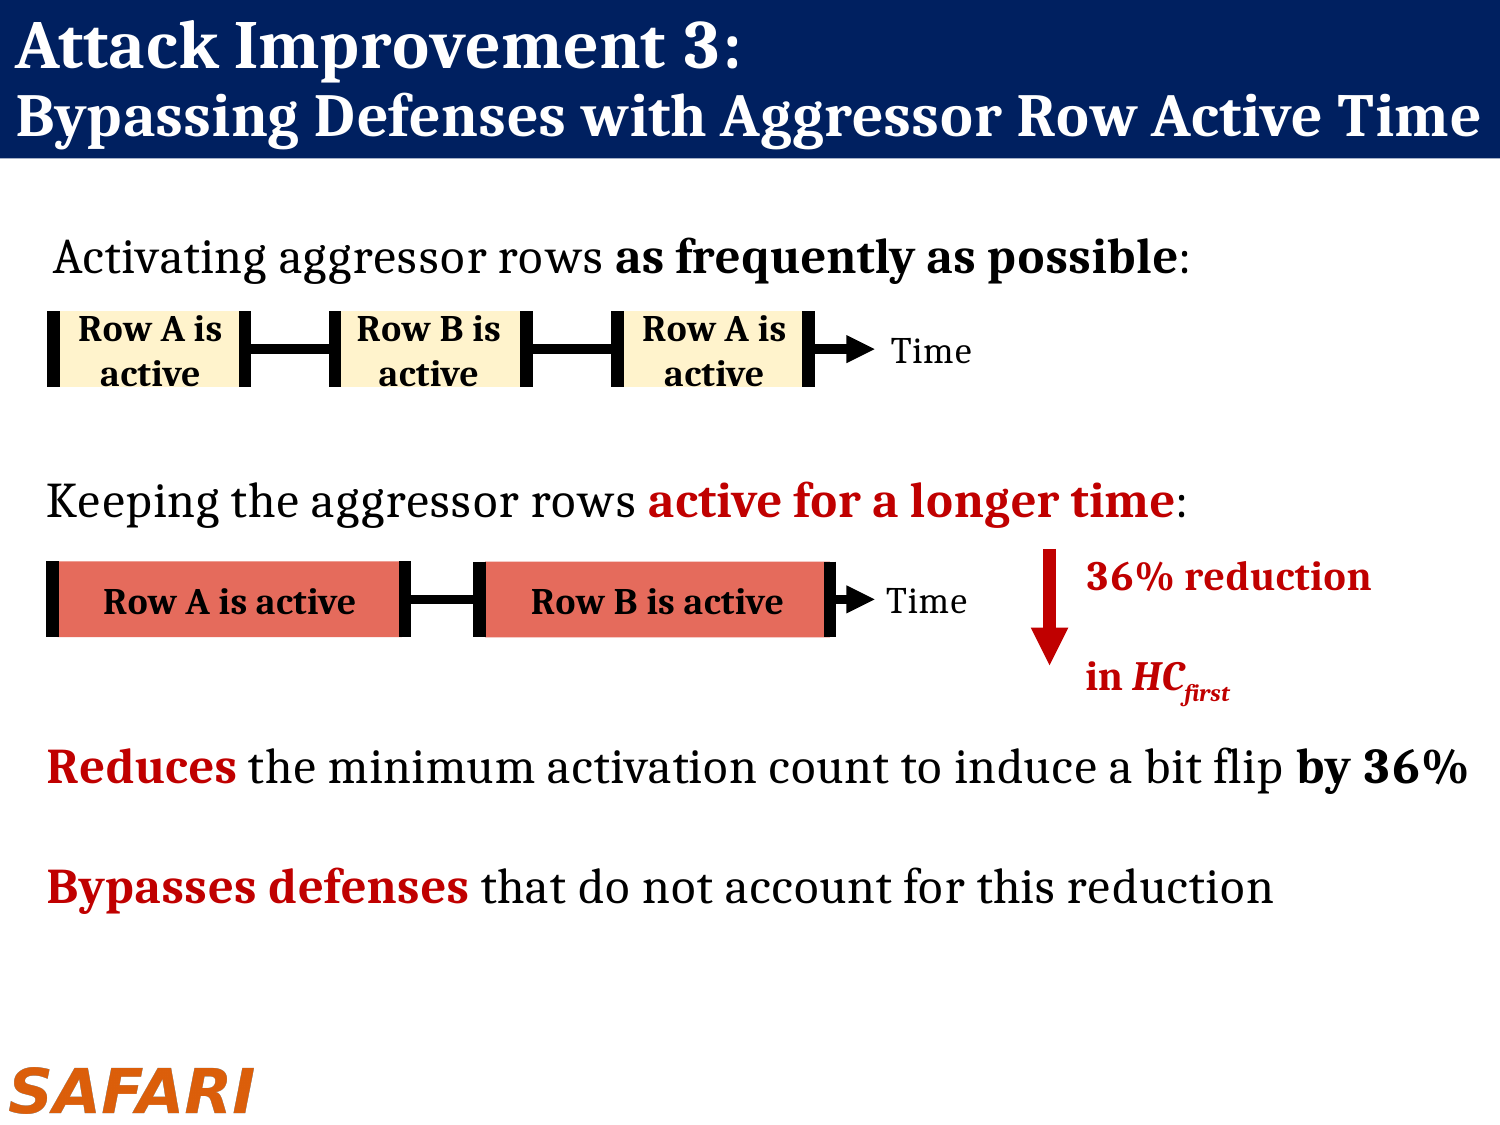

# Attack Improvement 3:  Bypassing Defenses with Aggressor Row Active Time
Activating aggressor rows as frequently as possible:
Row A is active
Row B is active
Row A is active
Time
Keeping the aggressor rows active for a longer time:
Row A is active
Row B is active
Time
36% reduction
in HCfirst
Reduces the minimum activation count to induce a bit flip by 36%

Bypasses defenses that do not account for this reduction